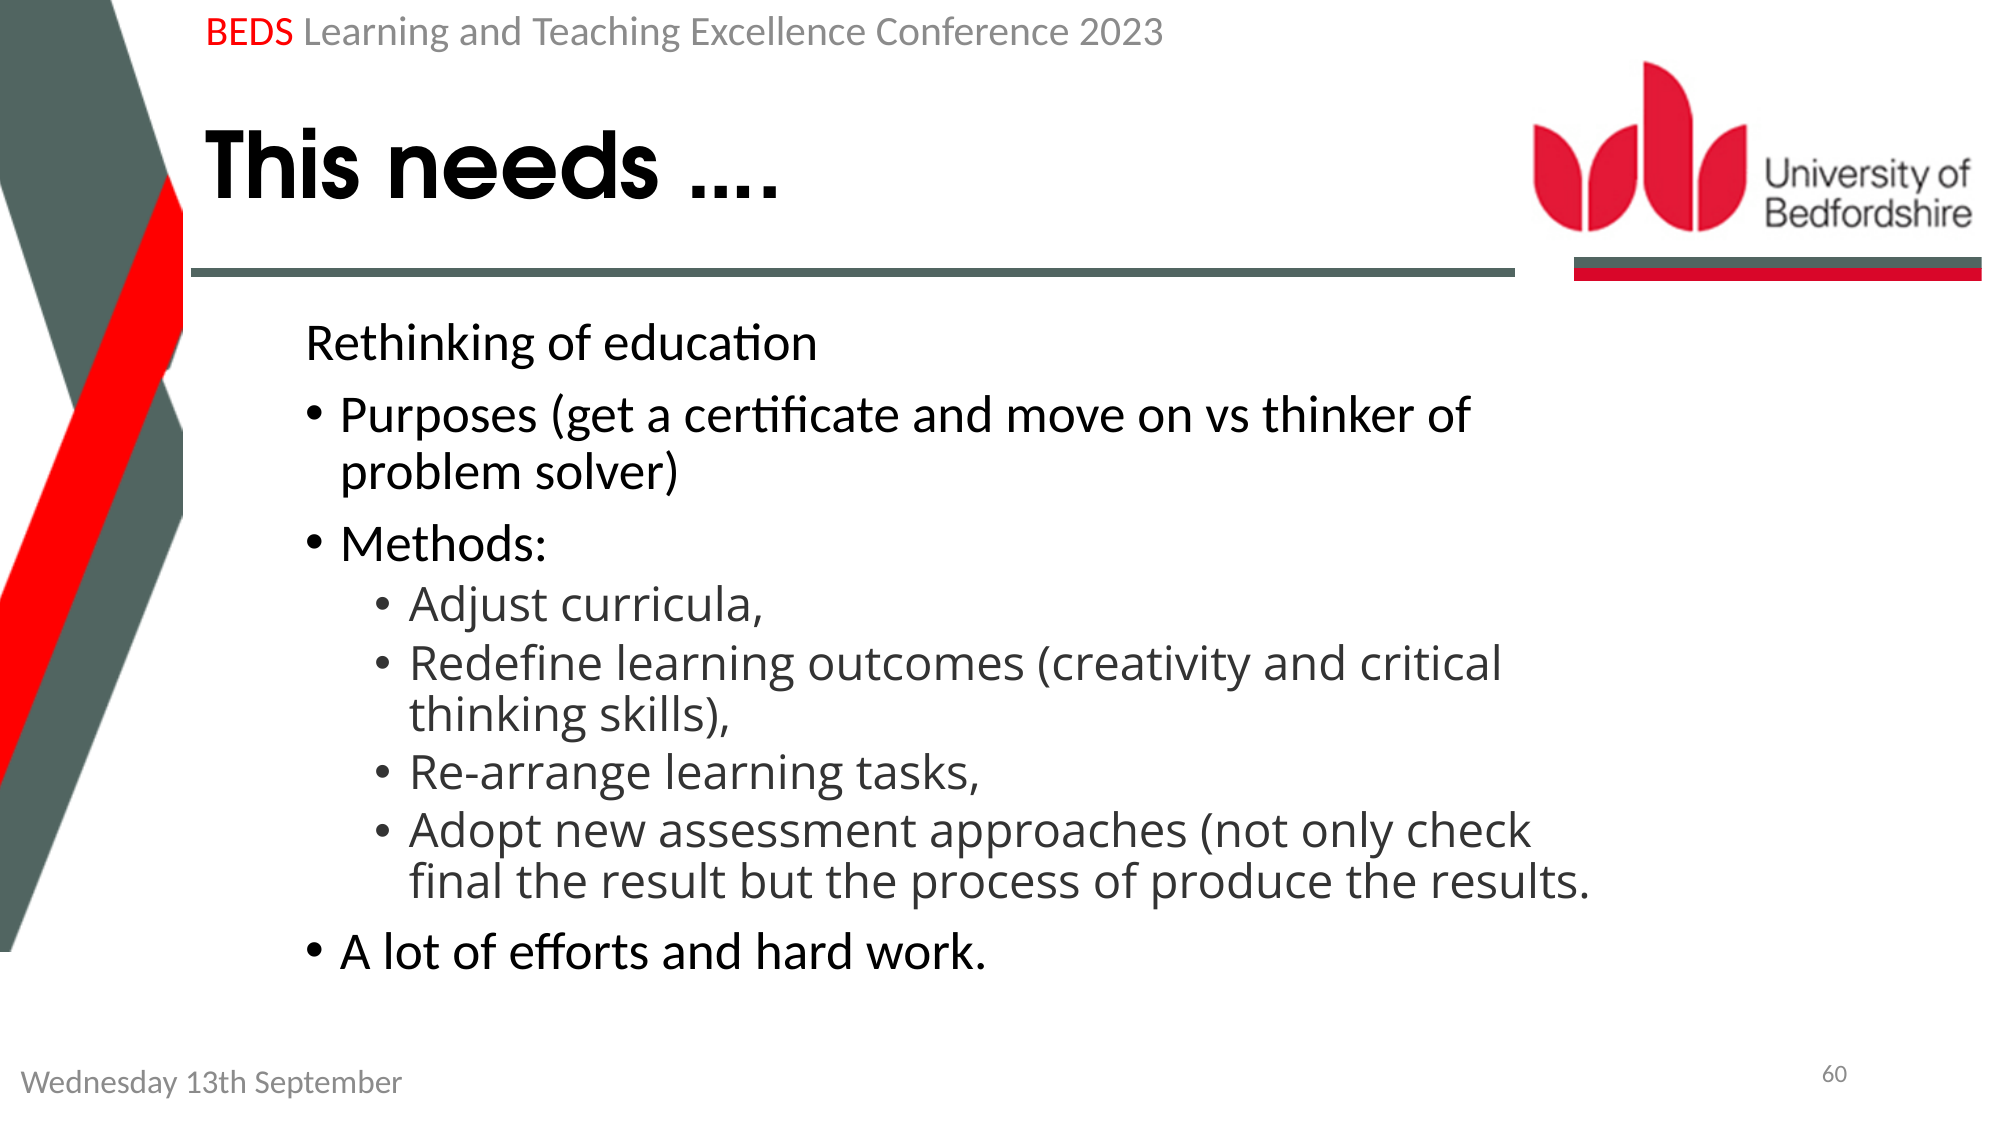

BEDS Learning and Teaching Excellence Conference 2023
# This needs ….
Rethinking of education
Purposes (get a certificate and move on vs thinker of problem solver)
Methods:
Adjust curricula,
Redefine learning outcomes (creativity and critical thinking skills),
Re-arrange learning tasks,
Adopt new assessment approaches (not only check final the result but the process of produce the results.
A lot of efforts and hard work.
60
Wednesday 13th September